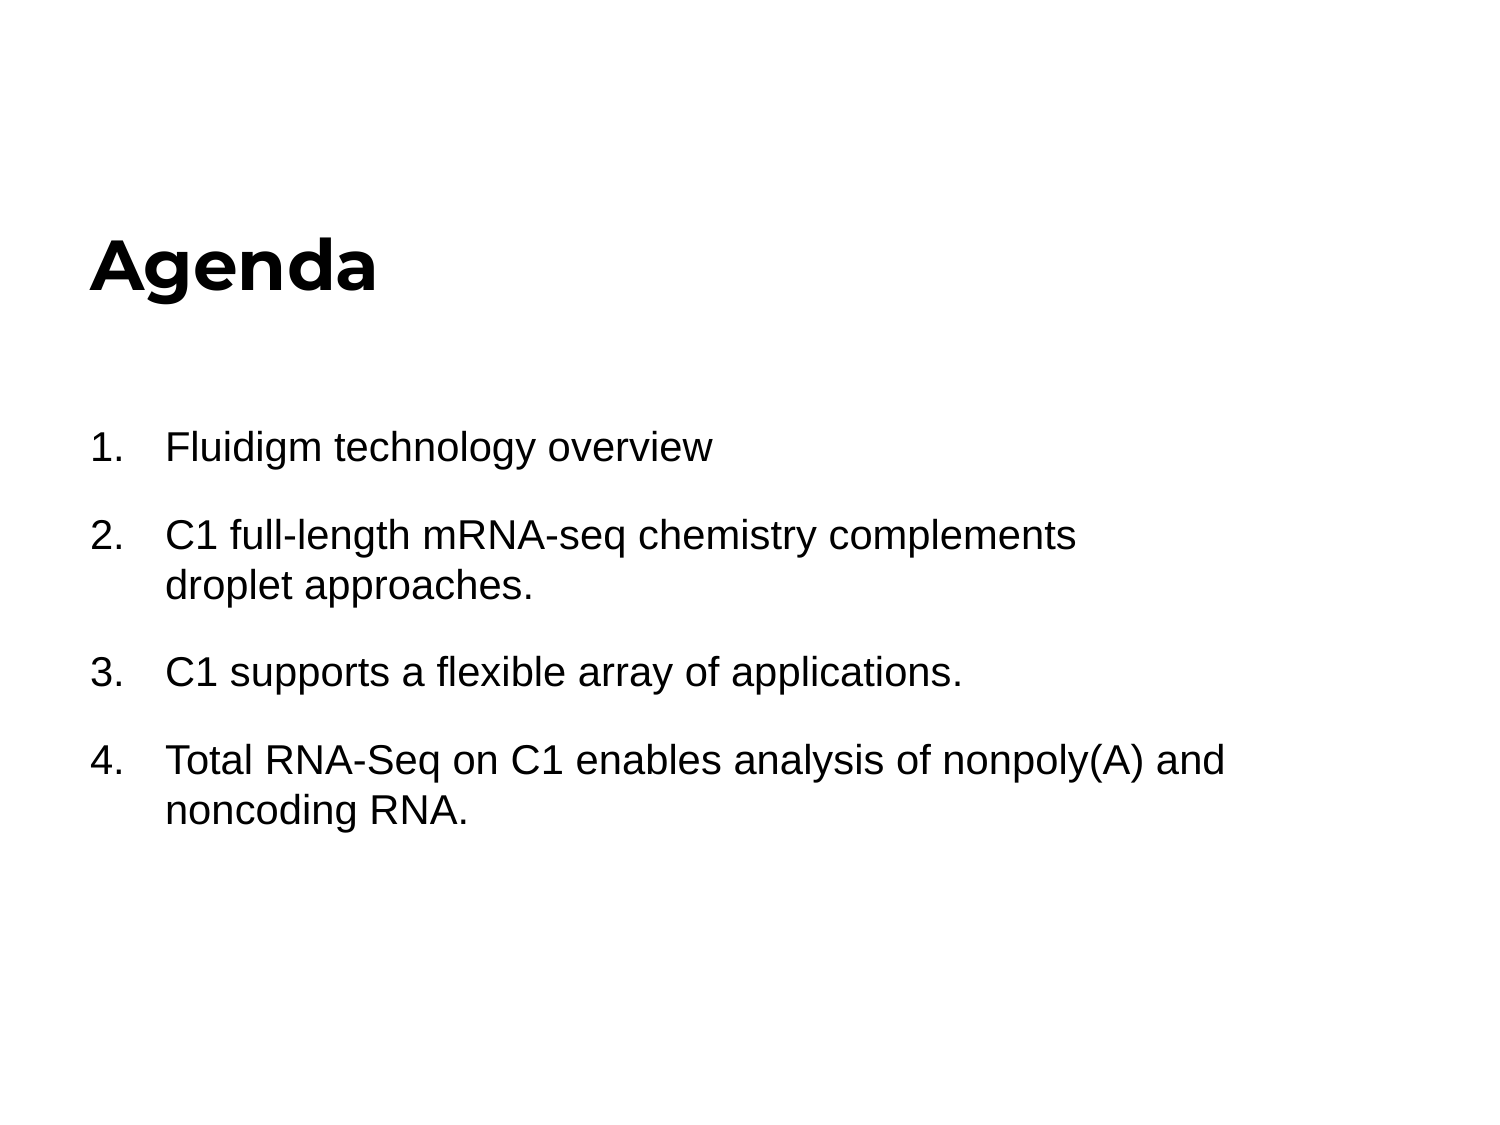

# Agenda
Fluidigm technology overview
C1 full-length mRNA-seq chemistry complements
droplet approaches.
C1 supports a flexible array of applications.
Total RNA-Seq on C1 enables analysis of nonpoly(A) and noncoding RNA.